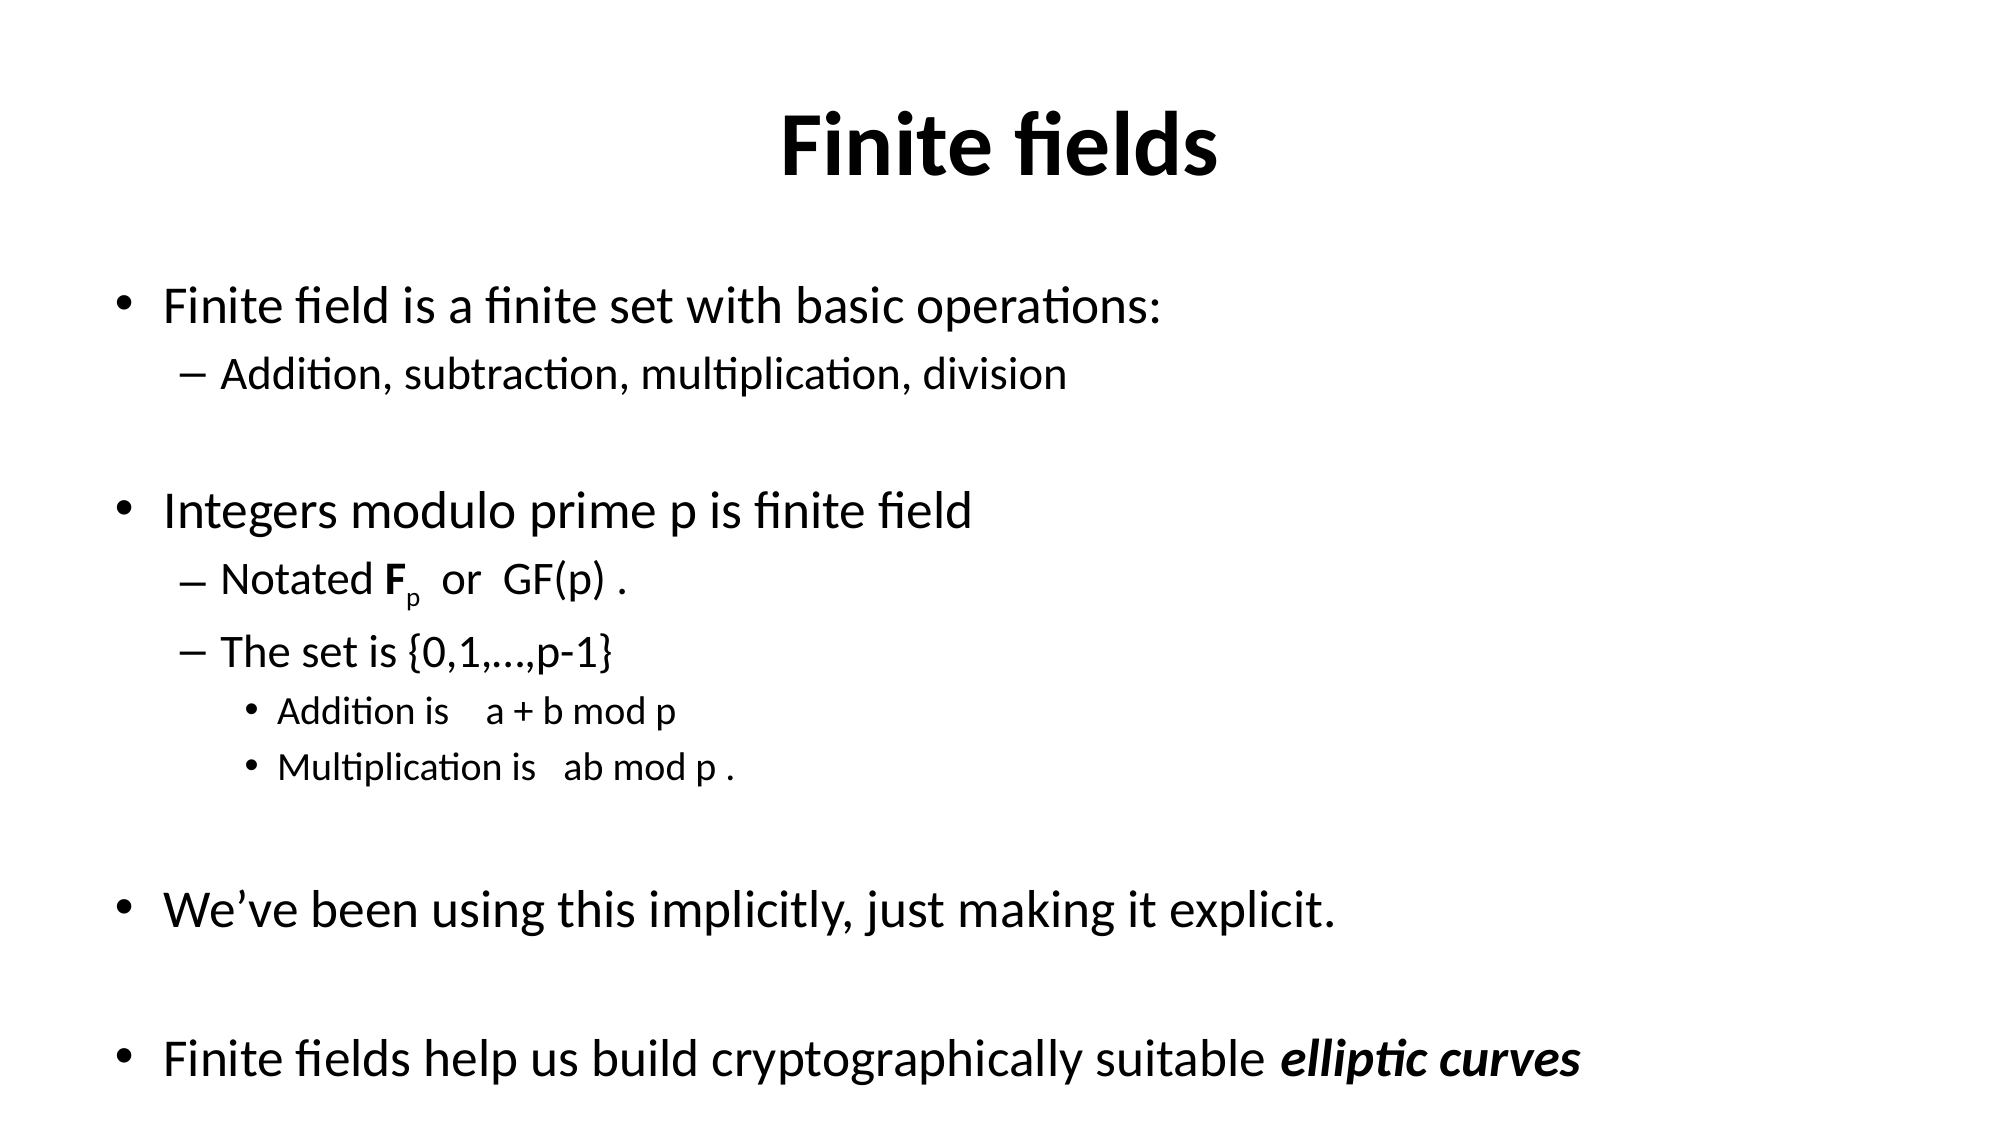

# Finite fields
Finite field is a finite set with basic operations:
Addition, subtraction, multiplication, division

Integers modulo prime p is finite field
Notated Fp  or  GF(p) .
The set is {0,1,…,p-1}
Addition is    a + b mod p
Multiplication is   ab mod p .

We’ve been using this implicitly, just making it explicit.

Finite fields help us build cryptographically suitable elliptic curves